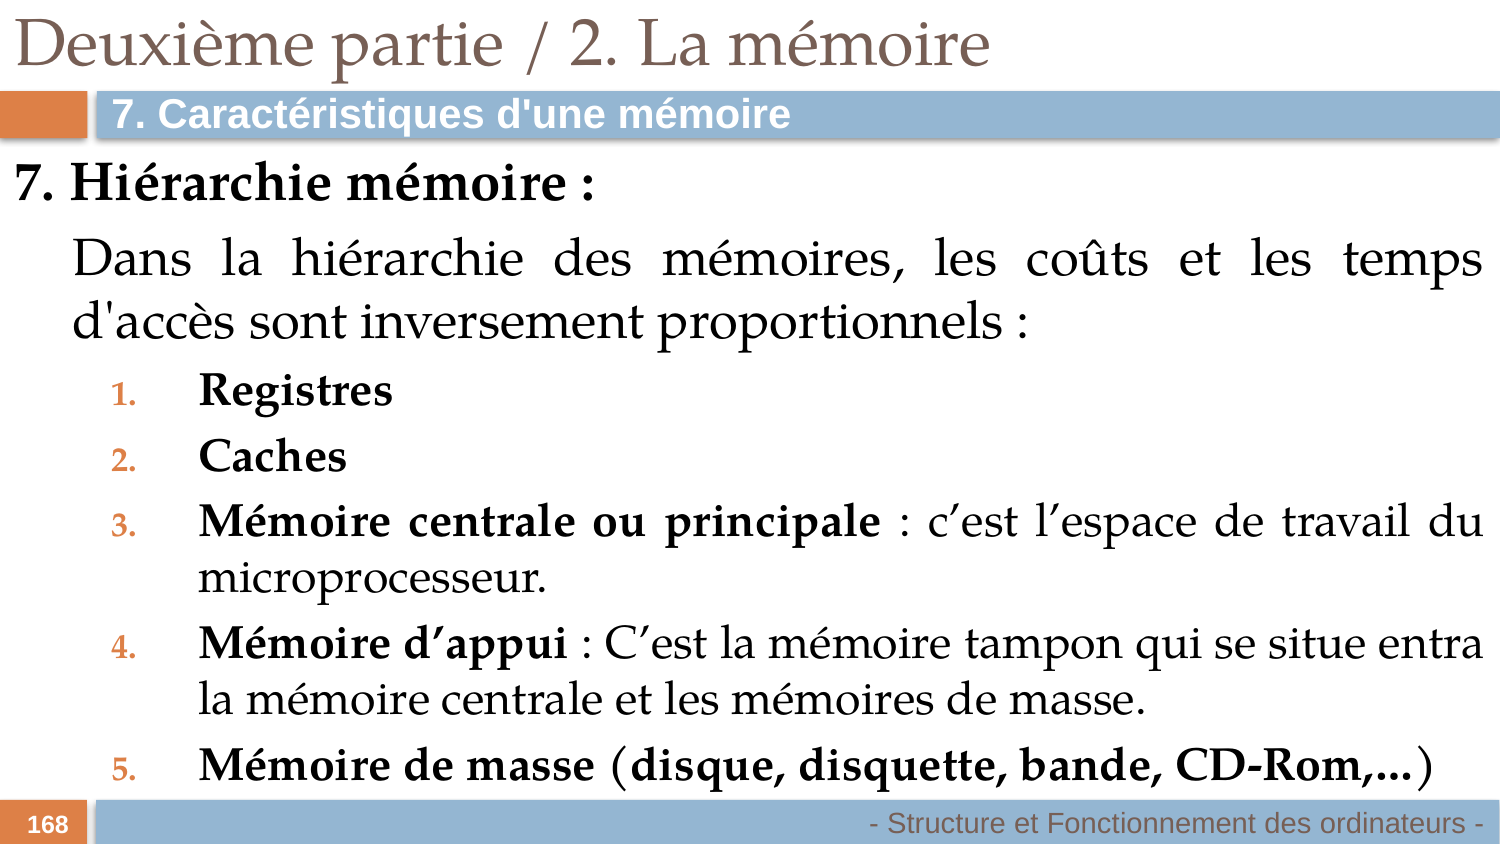

# Deuxième partie / 2. La mémoire
7. Caractéristiques d'une mémoire
7. Hiérarchie mémoire :
Dans la hiérarchie des mémoires, les coûts et les temps d'accès sont inversement proportionnels :
Registres
Caches
Mémoire centrale ou principale : c’est l’espace de travail du microprocesseur.
Mémoire d’appui : C’est la mémoire tampon qui se situe entra la mémoire centrale et les mémoires de masse.
Mémoire de masse (disque, disquette, bande, CD-Rom,…)
- Structure et Fonctionnement des ordinateurs -